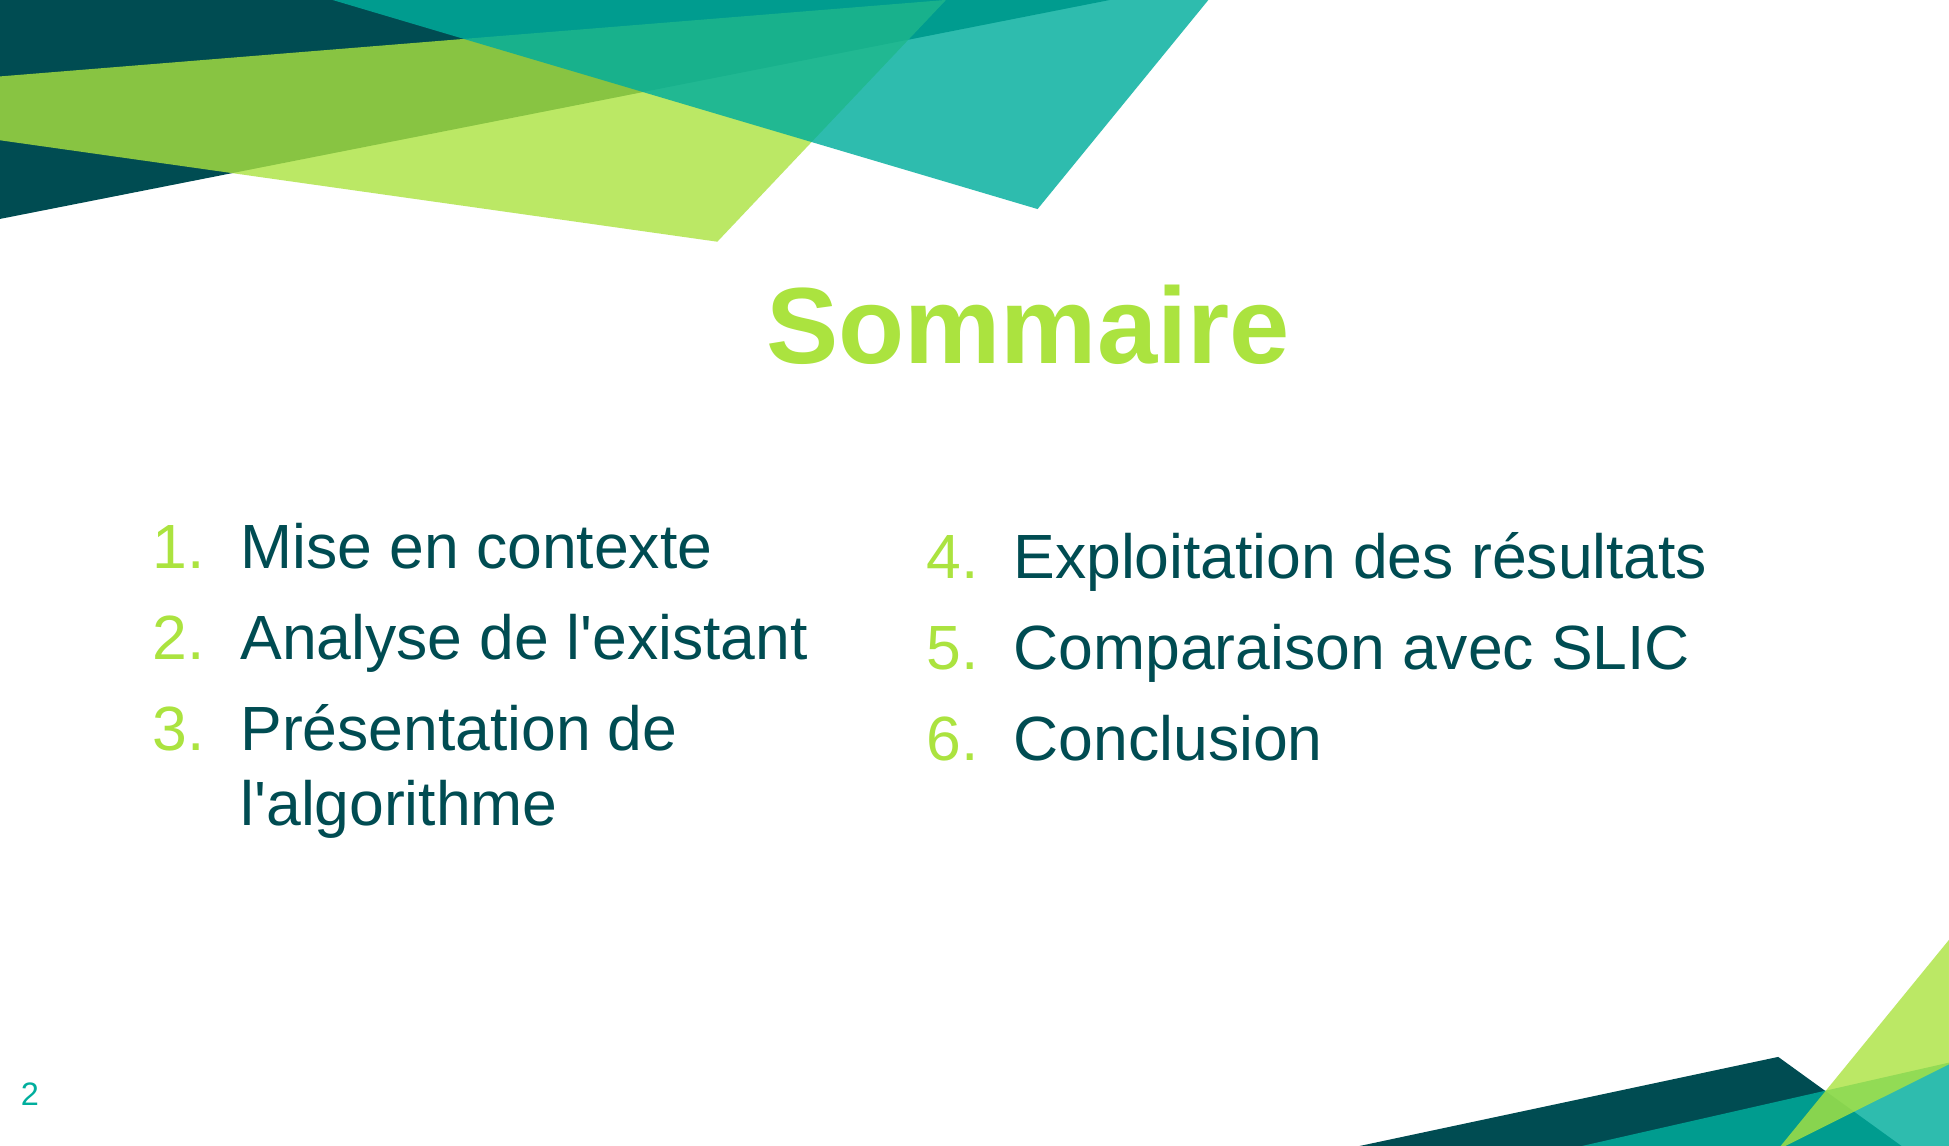

Sommaire
Mise en contexte
Analyse de l'existant
Présentation de l'algorithme
4.  Exploitation des résultats
5.  Comparaison avec SLIC
6.  Conclusion
2